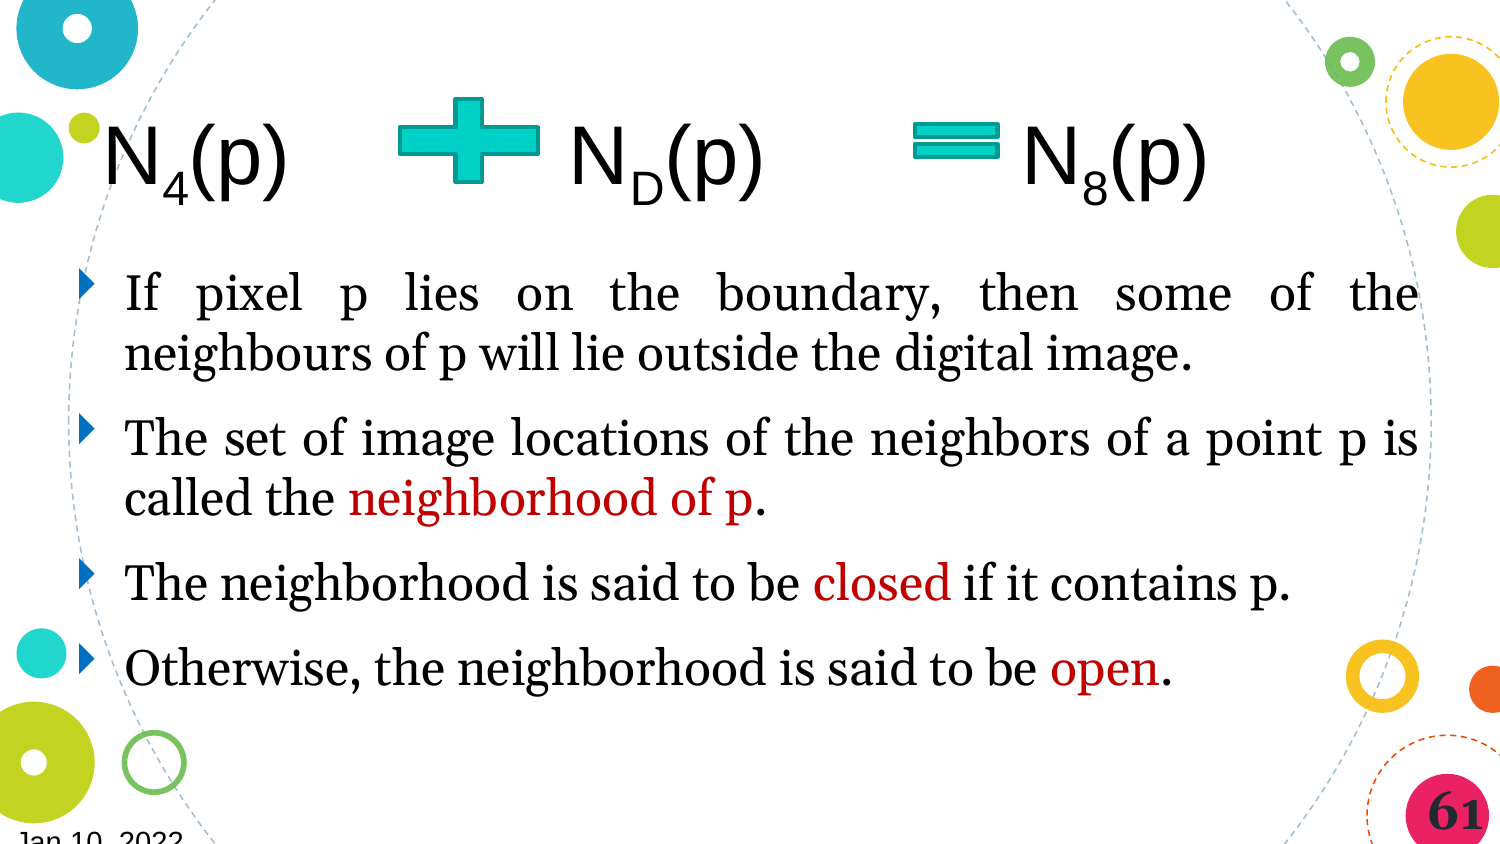

N4(p)            ND(p)           N8(p)

If pixel p lies on the boundary, then some of the neighbours of p will lie outside the digital image.
The set of image locations of the neighbors of a point p is called the neighborhood of p.
The neighborhood is said to be closed if it contains p.
Otherwise, the neighborhood is said to be open.
61
Jan 10, 2022